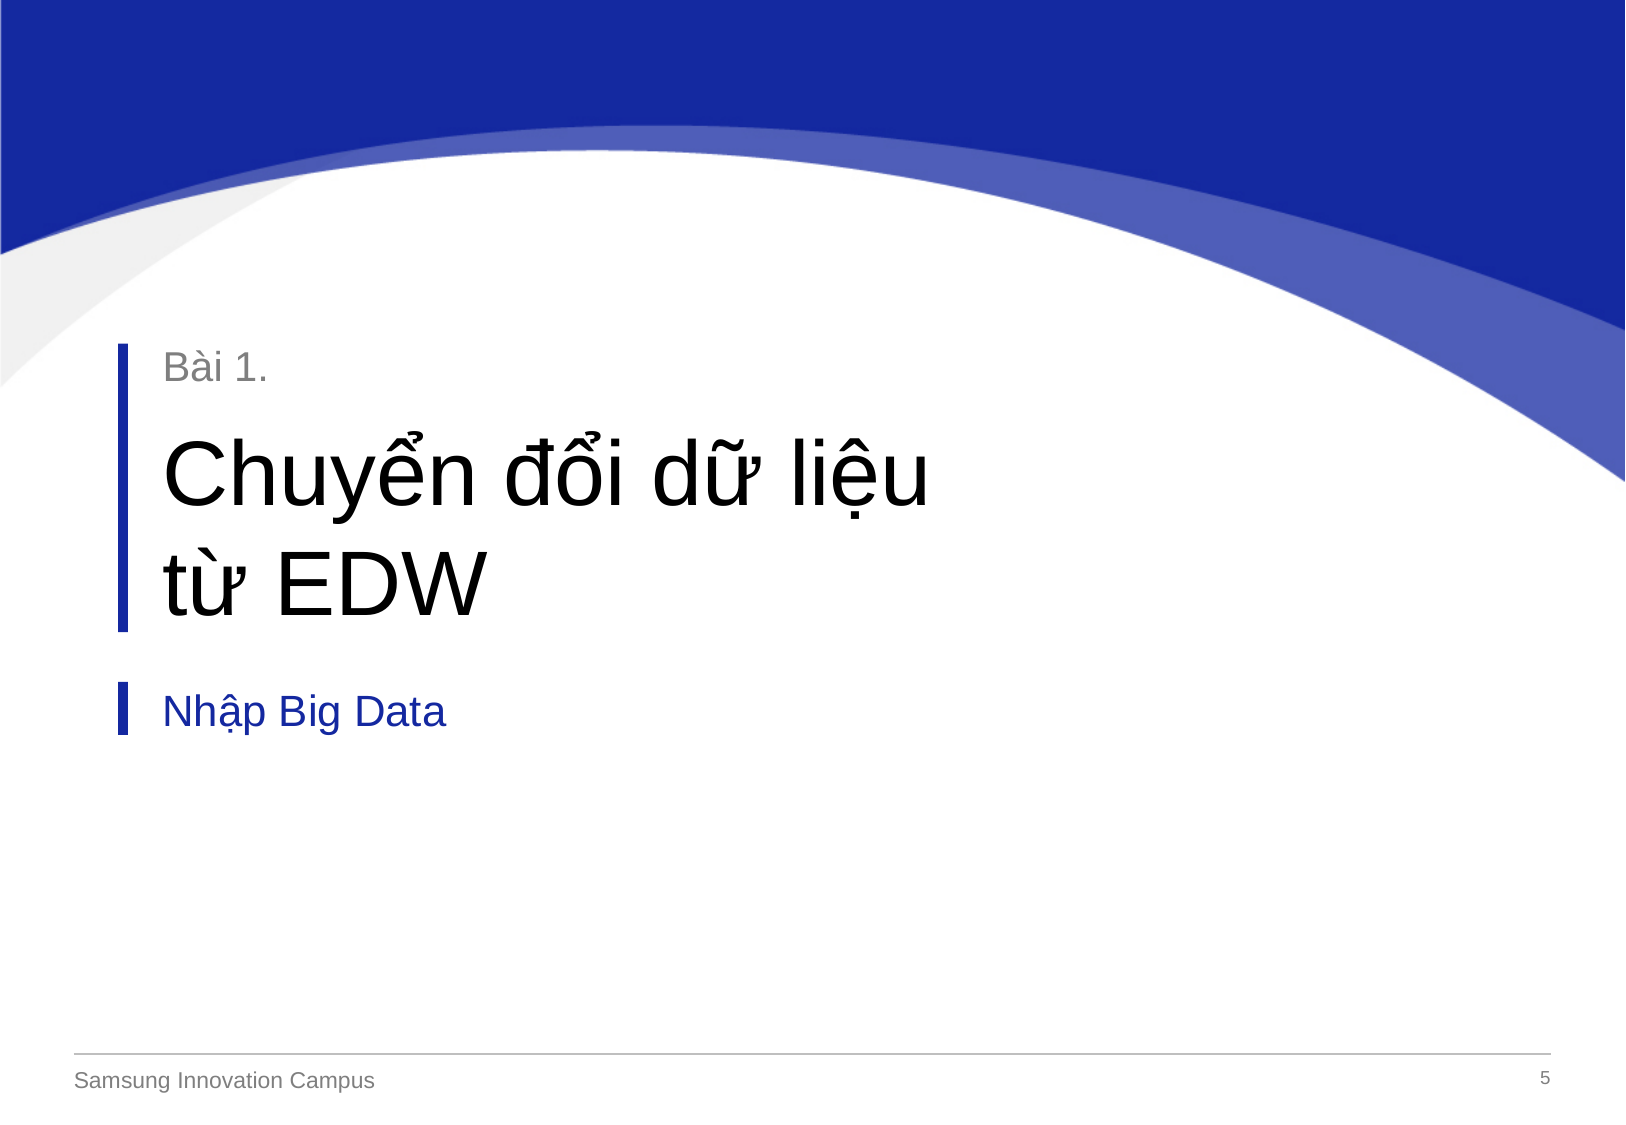

Bài 1.

Chuyển đổi dữ liệu từ EDW

Nhập Big Data